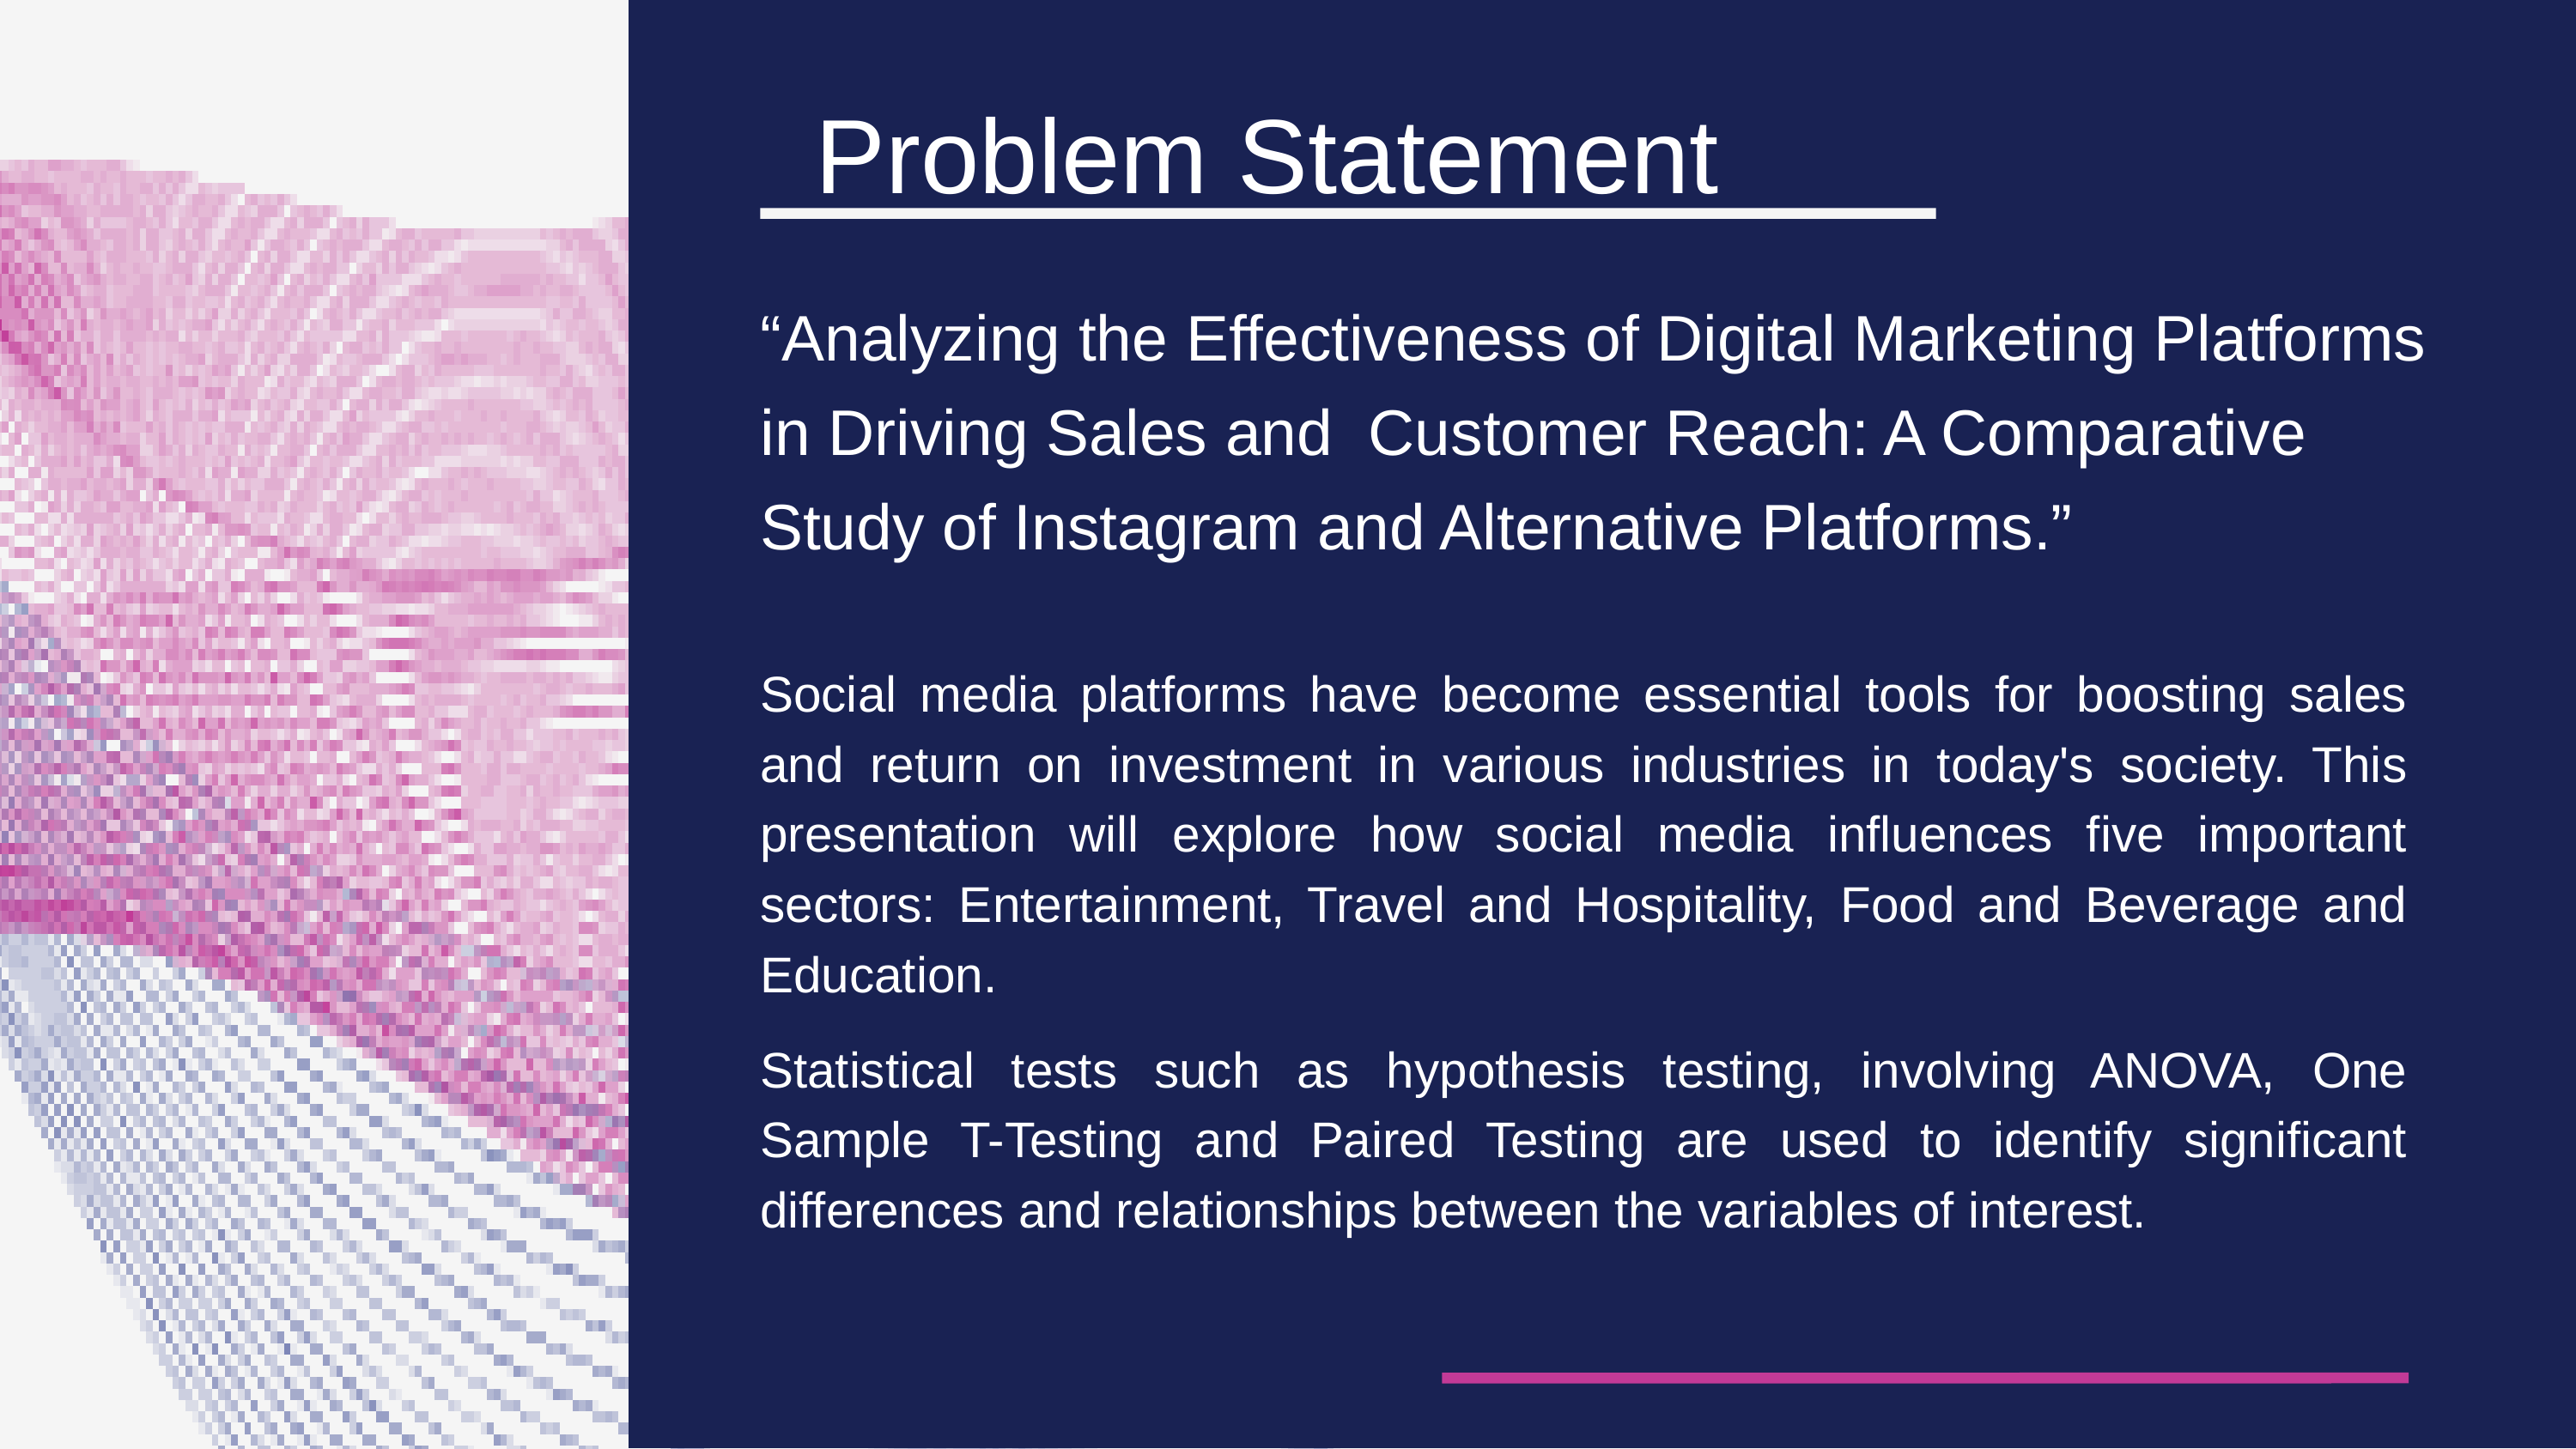

Problem Statement

“Analyzing the Effectiveness of Digital Marketing Platforms in Driving Sales and  Customer Reach: A Comparative Study of Instagram and Alternative Platforms.”

Social media platforms have become essential tools for boosting sales and return on investment in various industries in today's society. This presentation will explore how social media influences five important sectors: Entertainment, Travel and Hospitality, Food and Beverage and Education.
Statistical tests such as hypothesis testing, involving ANOVA, One Sample T-Testing and Paired Testing are used to identify significant differences and relationships between the variables of interest.